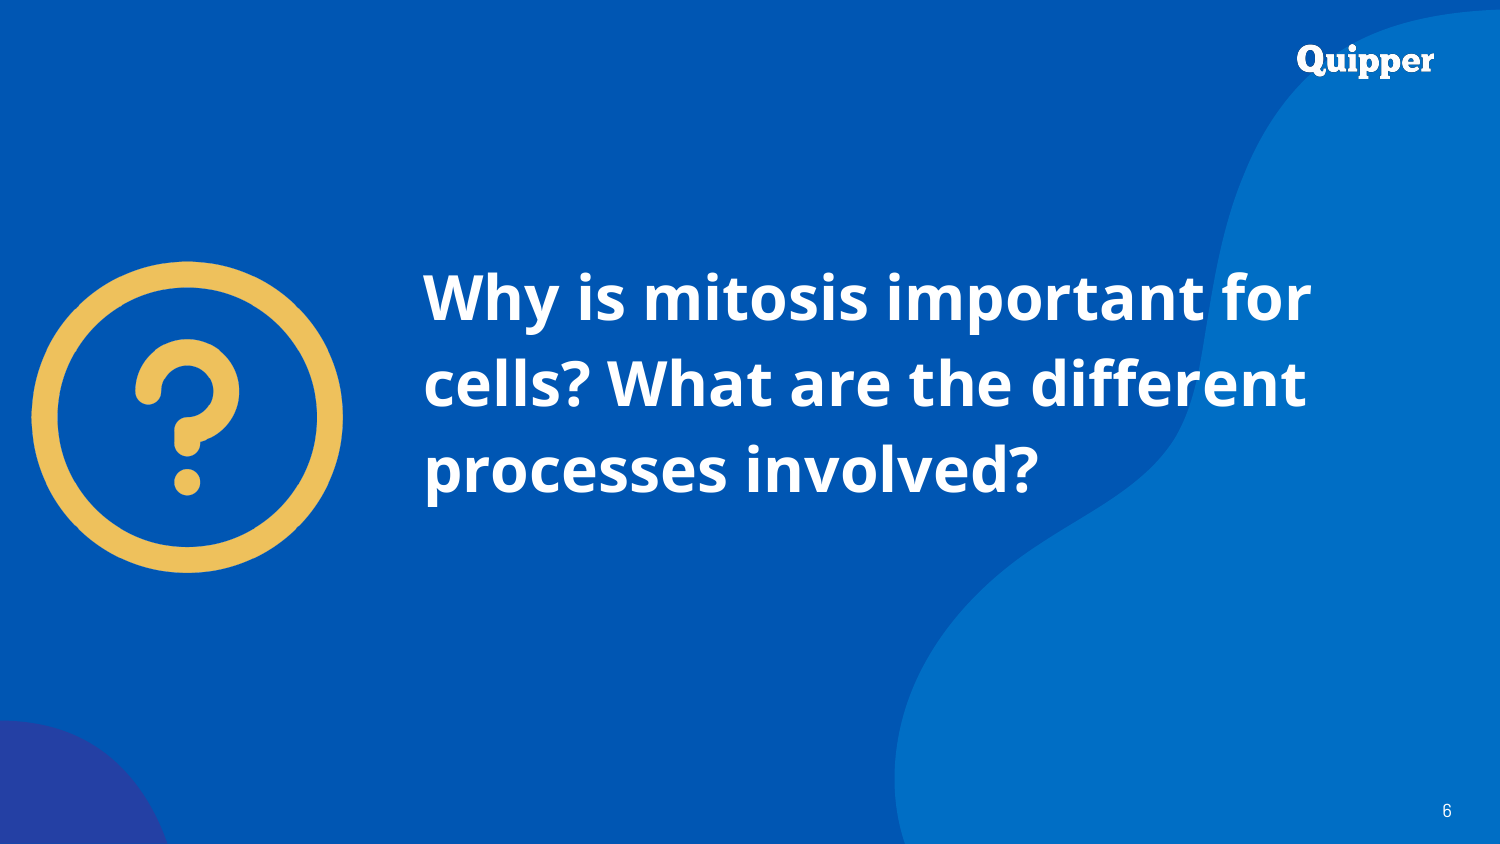

Why is mitosis important for cells? What are the different processes involved?

6